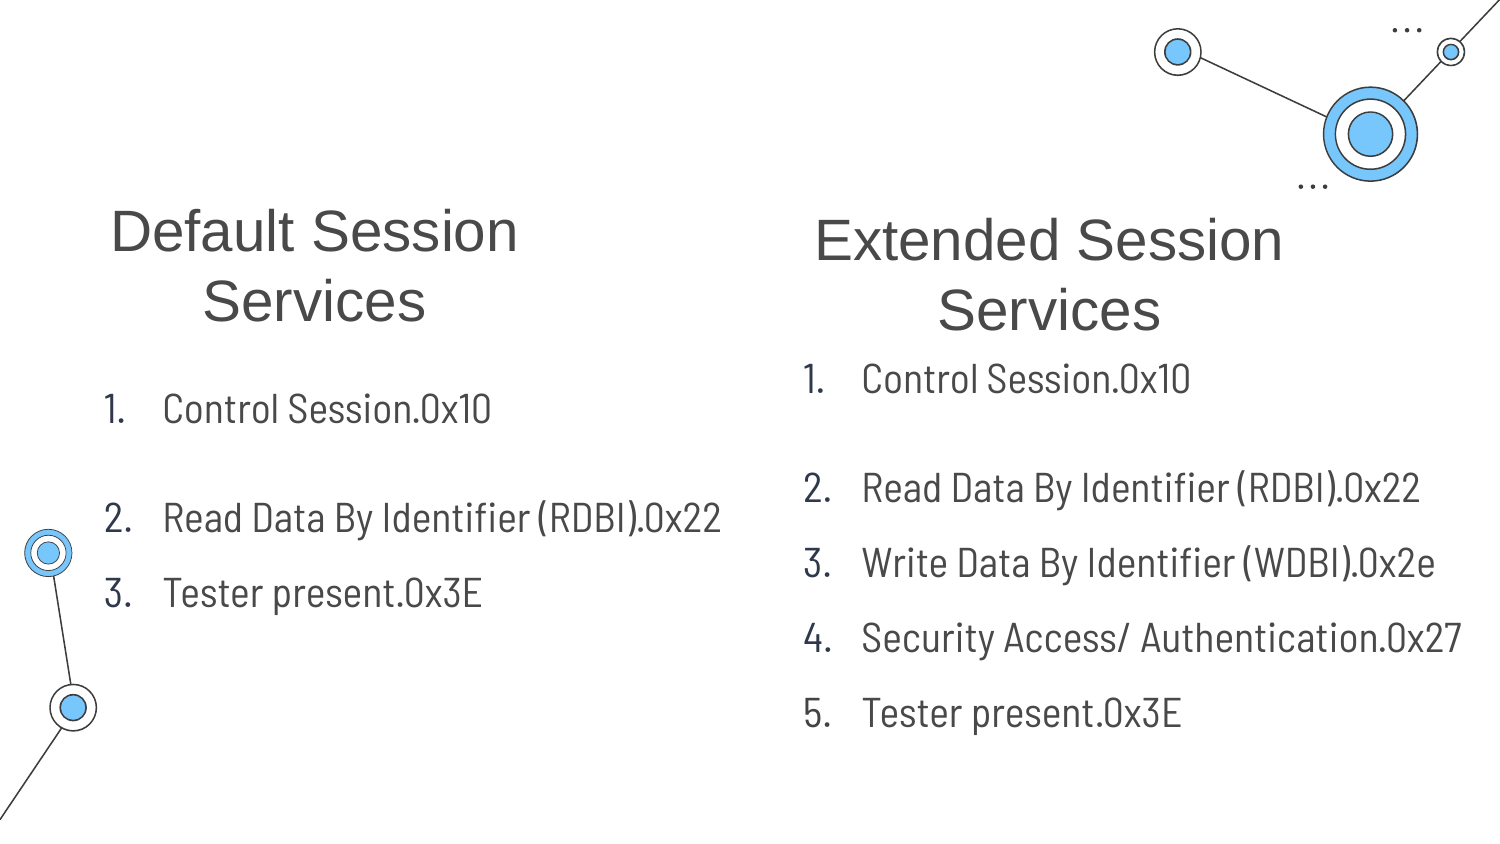

# Default Session Services
Extended Session Services
Control Session.0x10
Read Data By Identifier (RDBI).0x22
Tester present.0x3E

Control Session.0x10
Read Data By Identifier (RDBI).0x22
Write Data By Identifier (WDBI).0x2e
Security Access/ Authentication.0x27
Tester present.0x3E